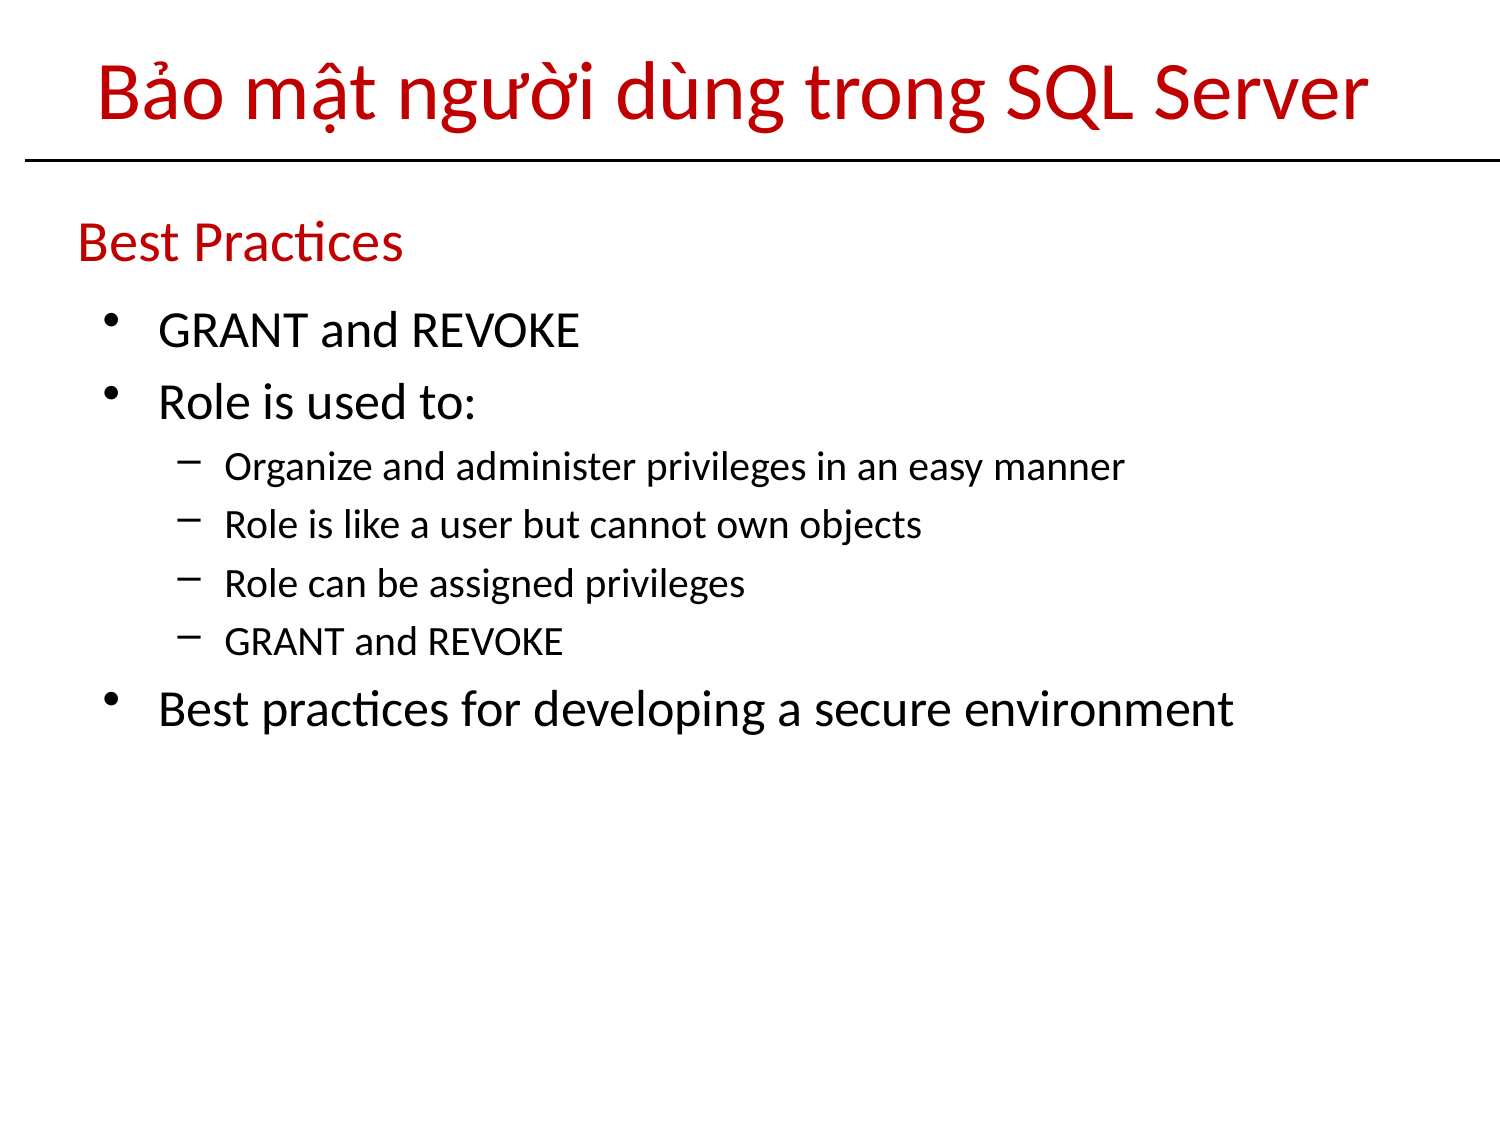

Bảo mật người dùng trong SQL Server
# Best Practices
GRANT and REVOKE
Role is used to:
Organize and administer privileges in an easy manner
Role is like a user but cannot own objects
Role can be assigned privileges
GRANT and REVOKE
Best practices for developing a secure environment